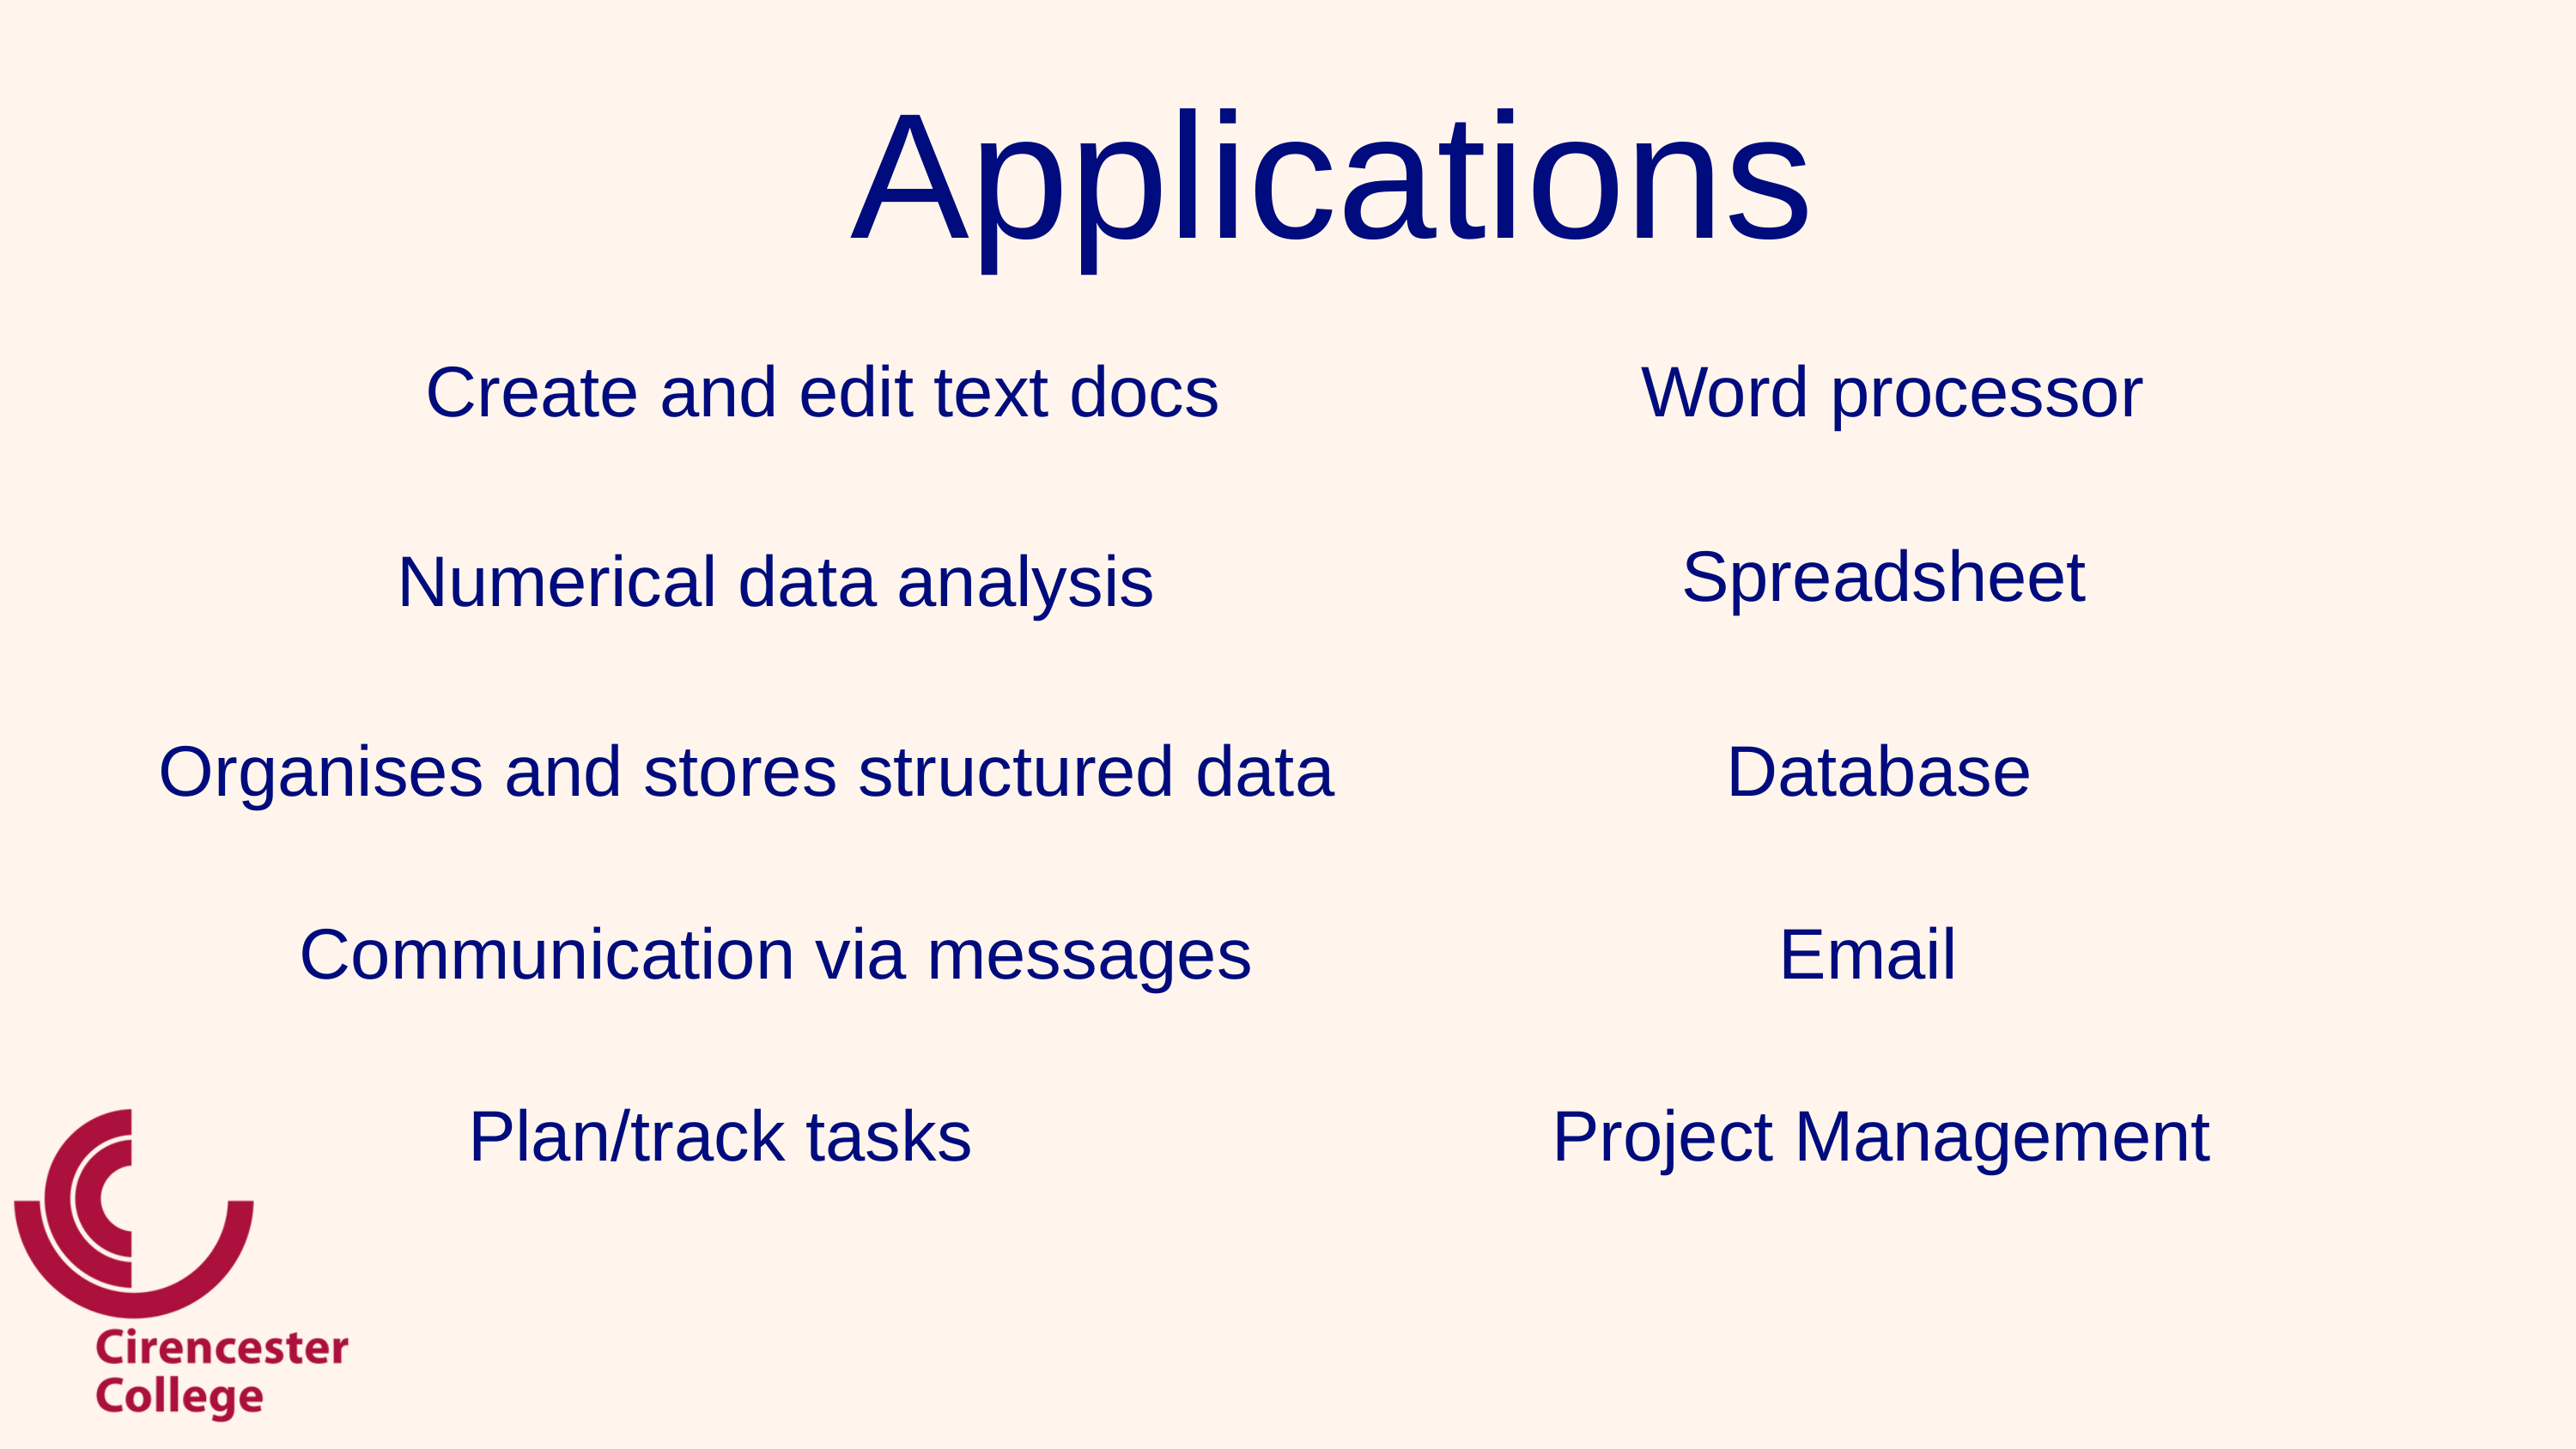

Applications
Create and edit text docs
Word processor
Spreadsheet
Numerical data analysis
Organises and stores structured data
Database
Communication via messages
Email
Plan/track tasks
Project Management